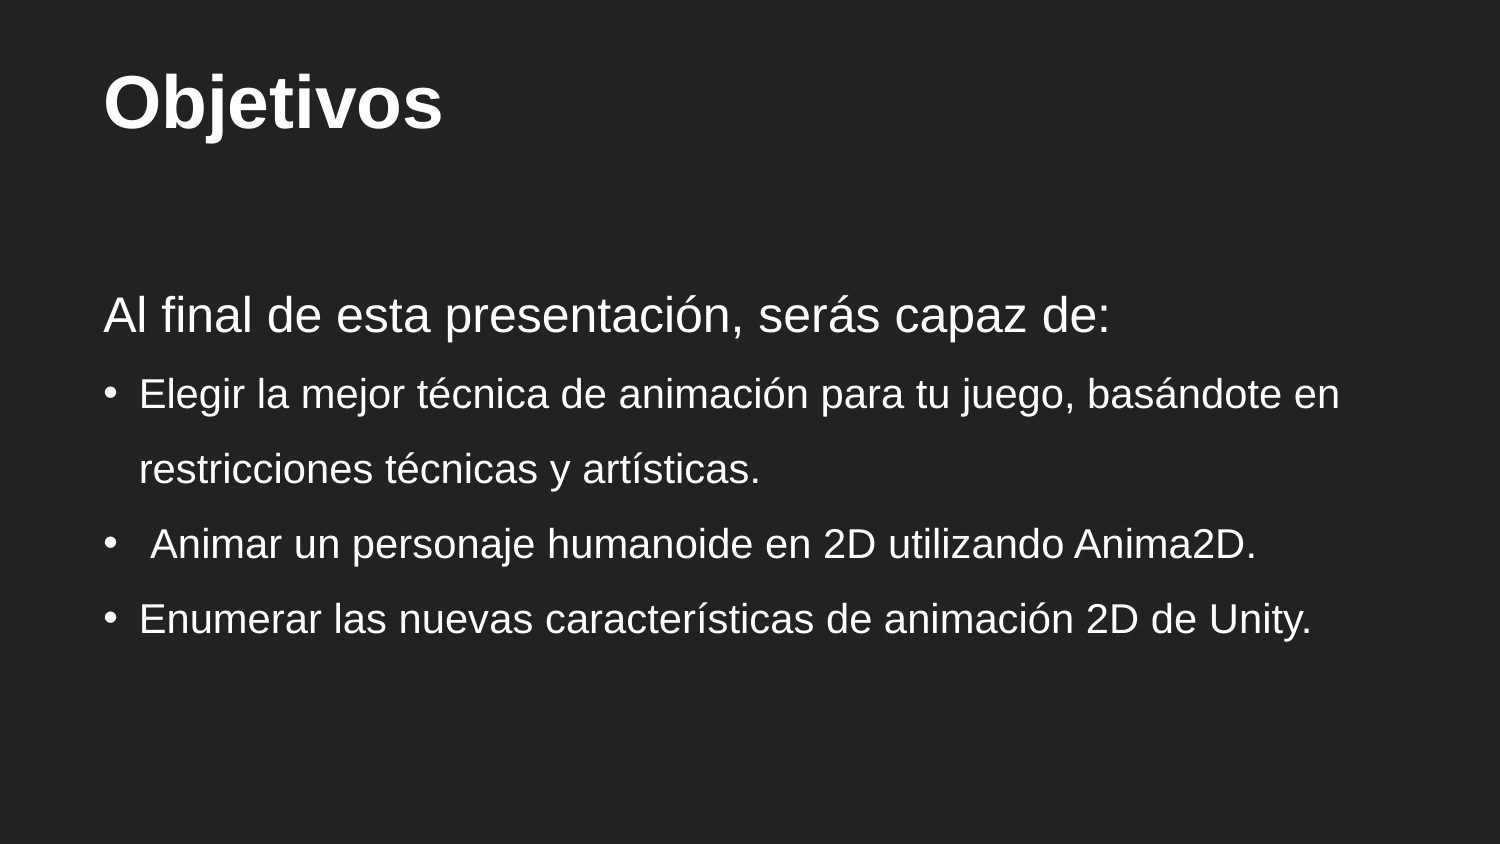

Objetivos
Al final de esta presentación, serás capaz de:
Elegir la mejor técnica de animación para tu juego, basándote en restricciones técnicas y artísticas.
 Animar un personaje humanoide en 2D utilizando Anima2D.
Enumerar las nuevas características de animación 2D de Unity.